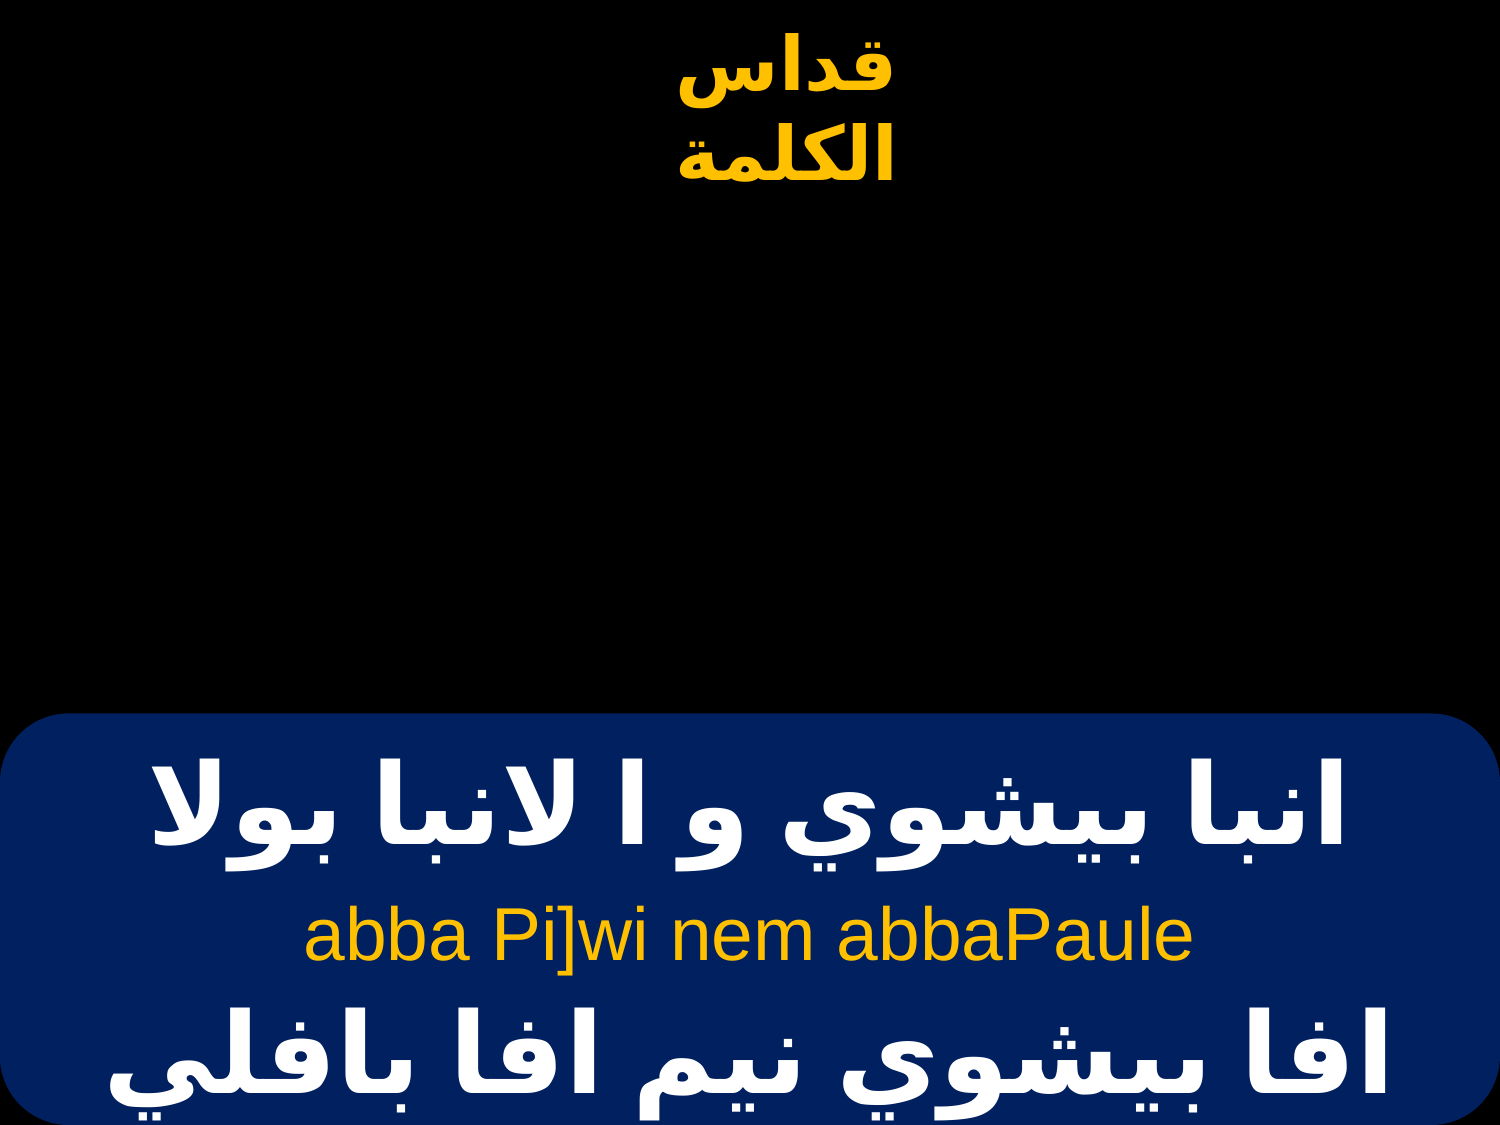

# انبا بيشوي و ا لانبا بولا
 abba Pi]wi nem abbaPaule
افا بيشوي نيم افا بافلي